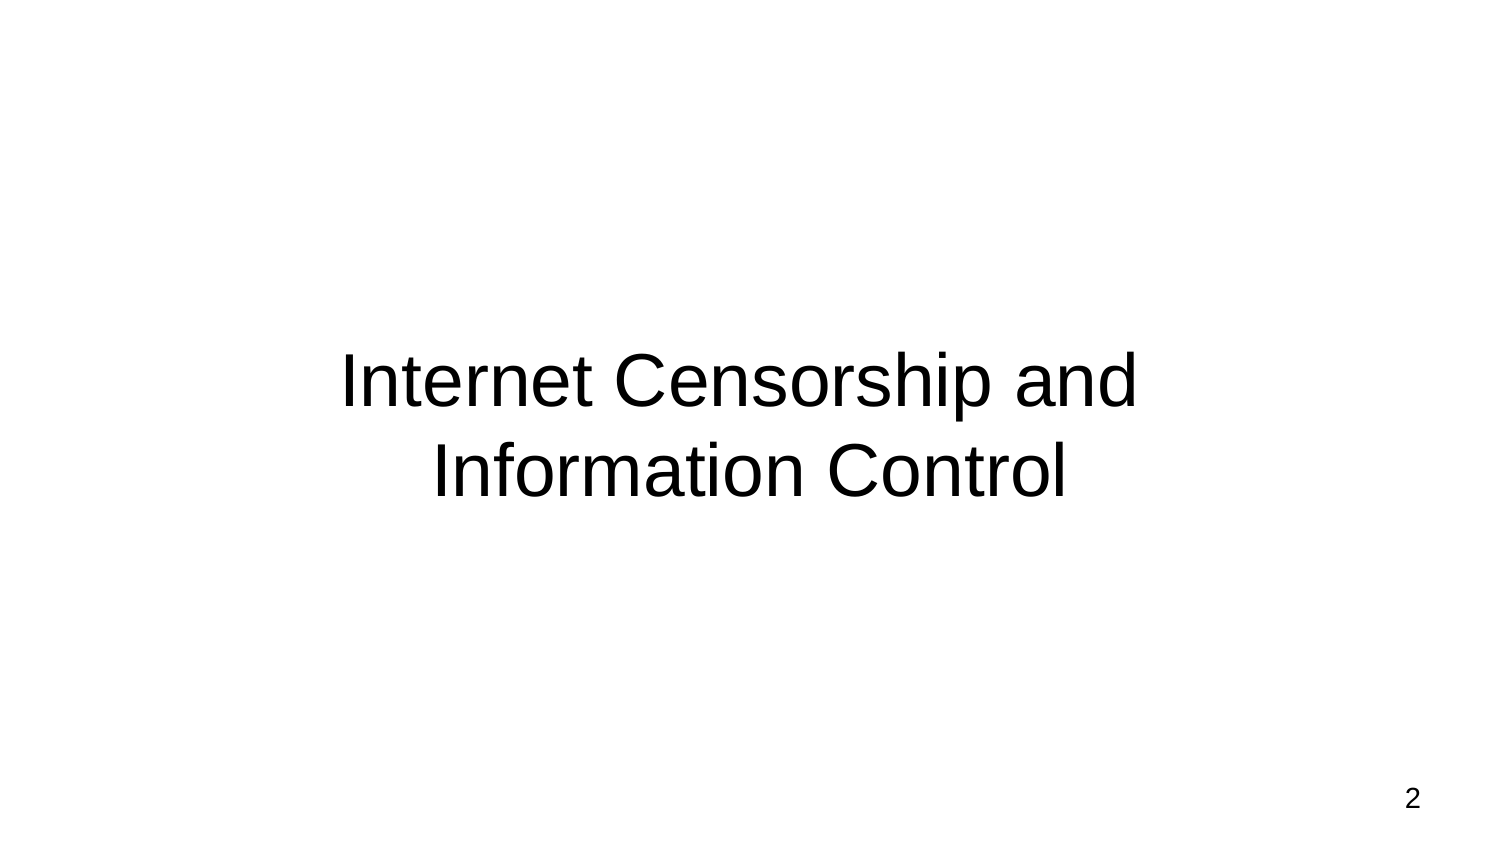

# Internet Censorship and Information Control
2